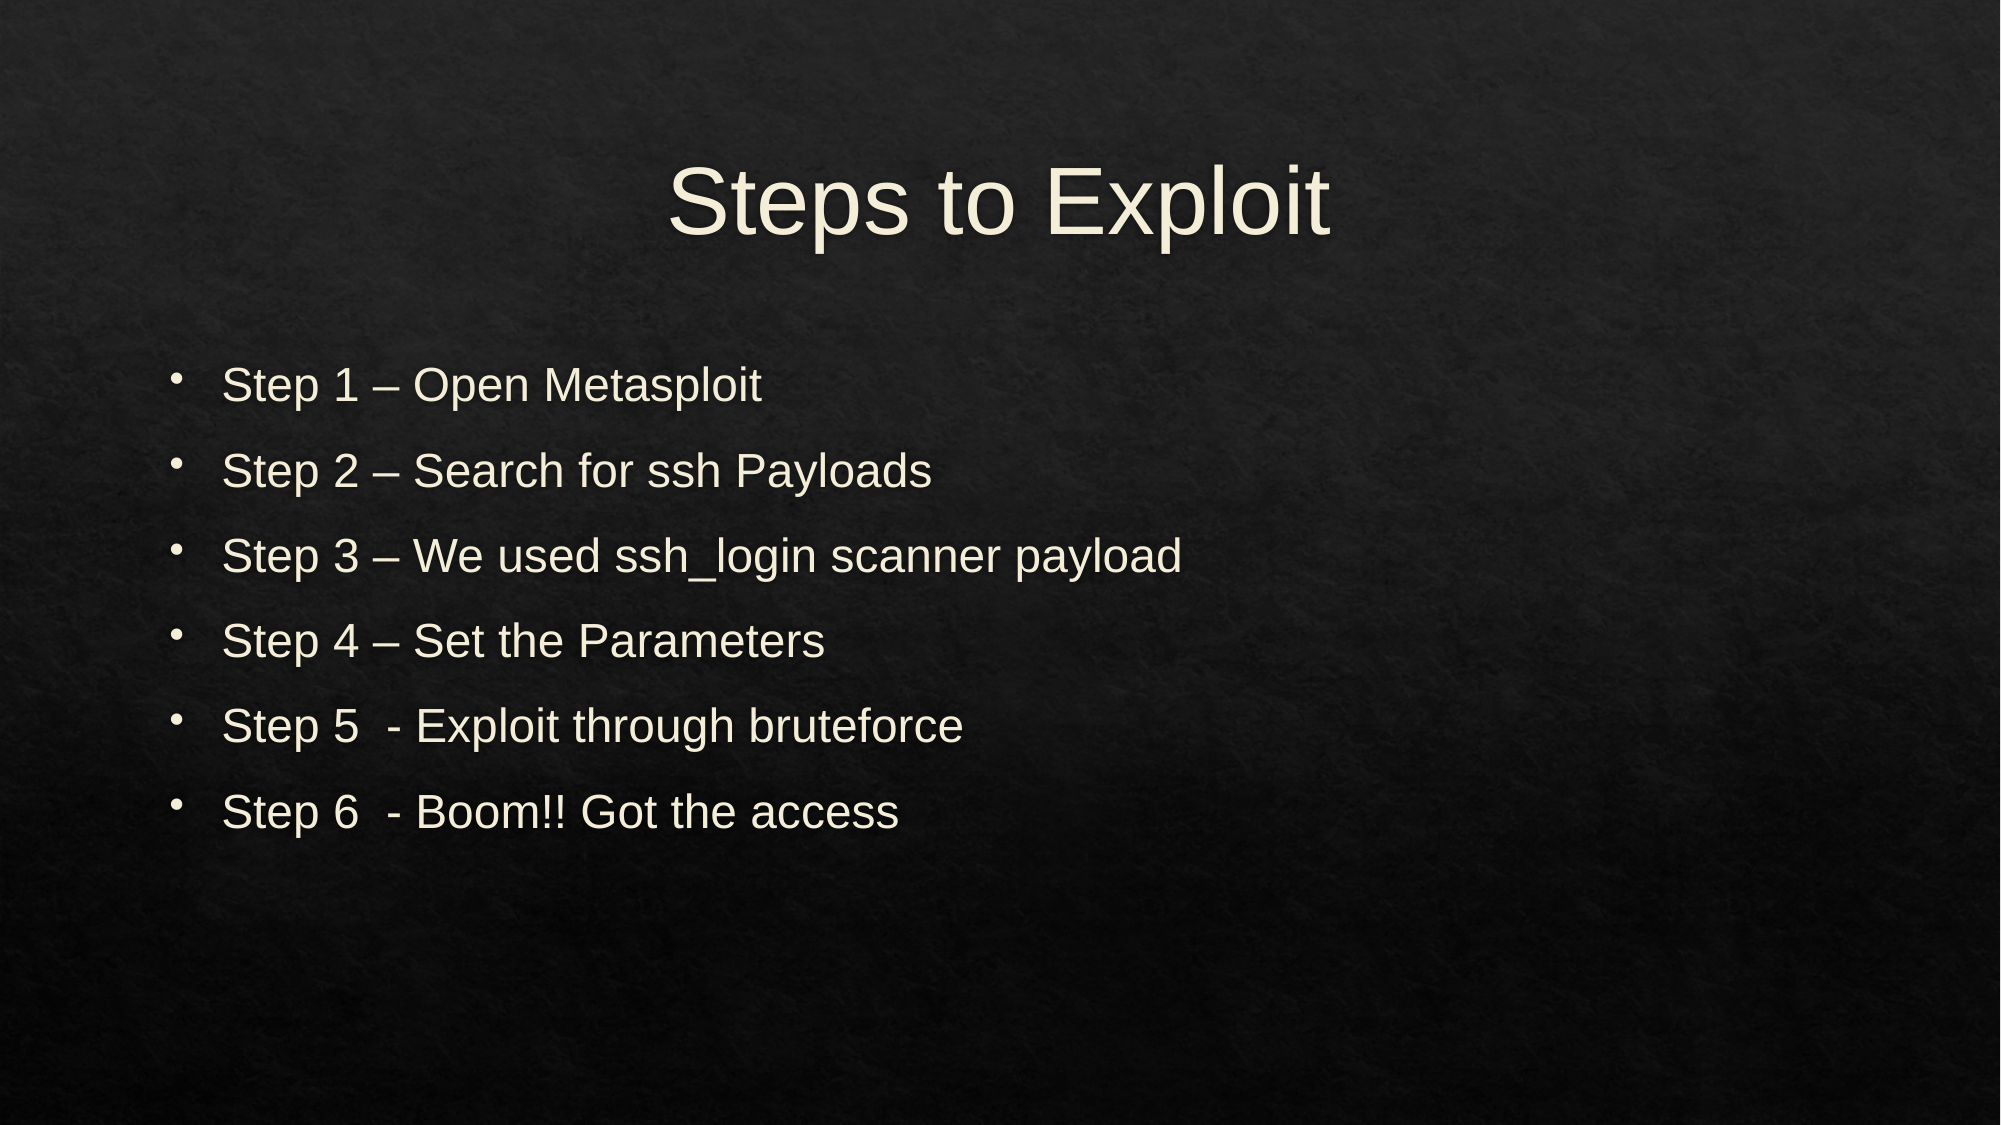

# Steps to Exploit
Step 1 – Open Metasploit
Step 2 – Search for ssh Payloads
Step 3 – We used ssh_login scanner payload
Step 4 – Set the Parameters
Step 5  - Exploit through bruteforce
Step 6  - Boom!! Got the access